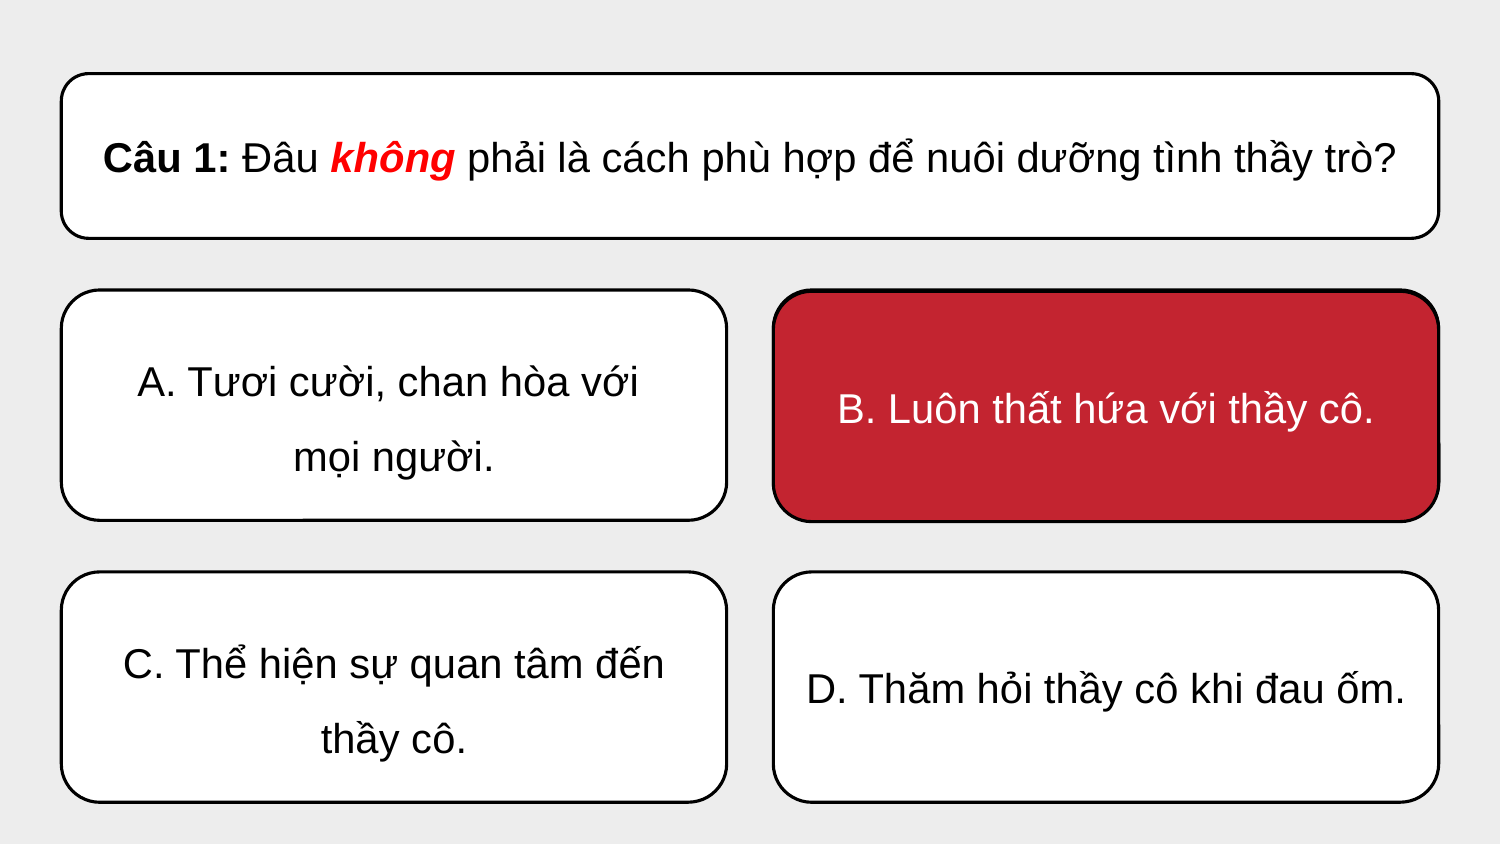

Câu 1: Đâu không phải là cách phù hợp để nuôi dưỡng tình thầy trò?
A. Tươi cười, chan hòa với
mọi người.
B. Luôn thất hứa với thầy cô.
B. Luôn thất hứa với thầy cô.
C. Thể hiện sự quan tâm đến thầy cô.
D. Thăm hỏi thầy cô khi đau ốm.